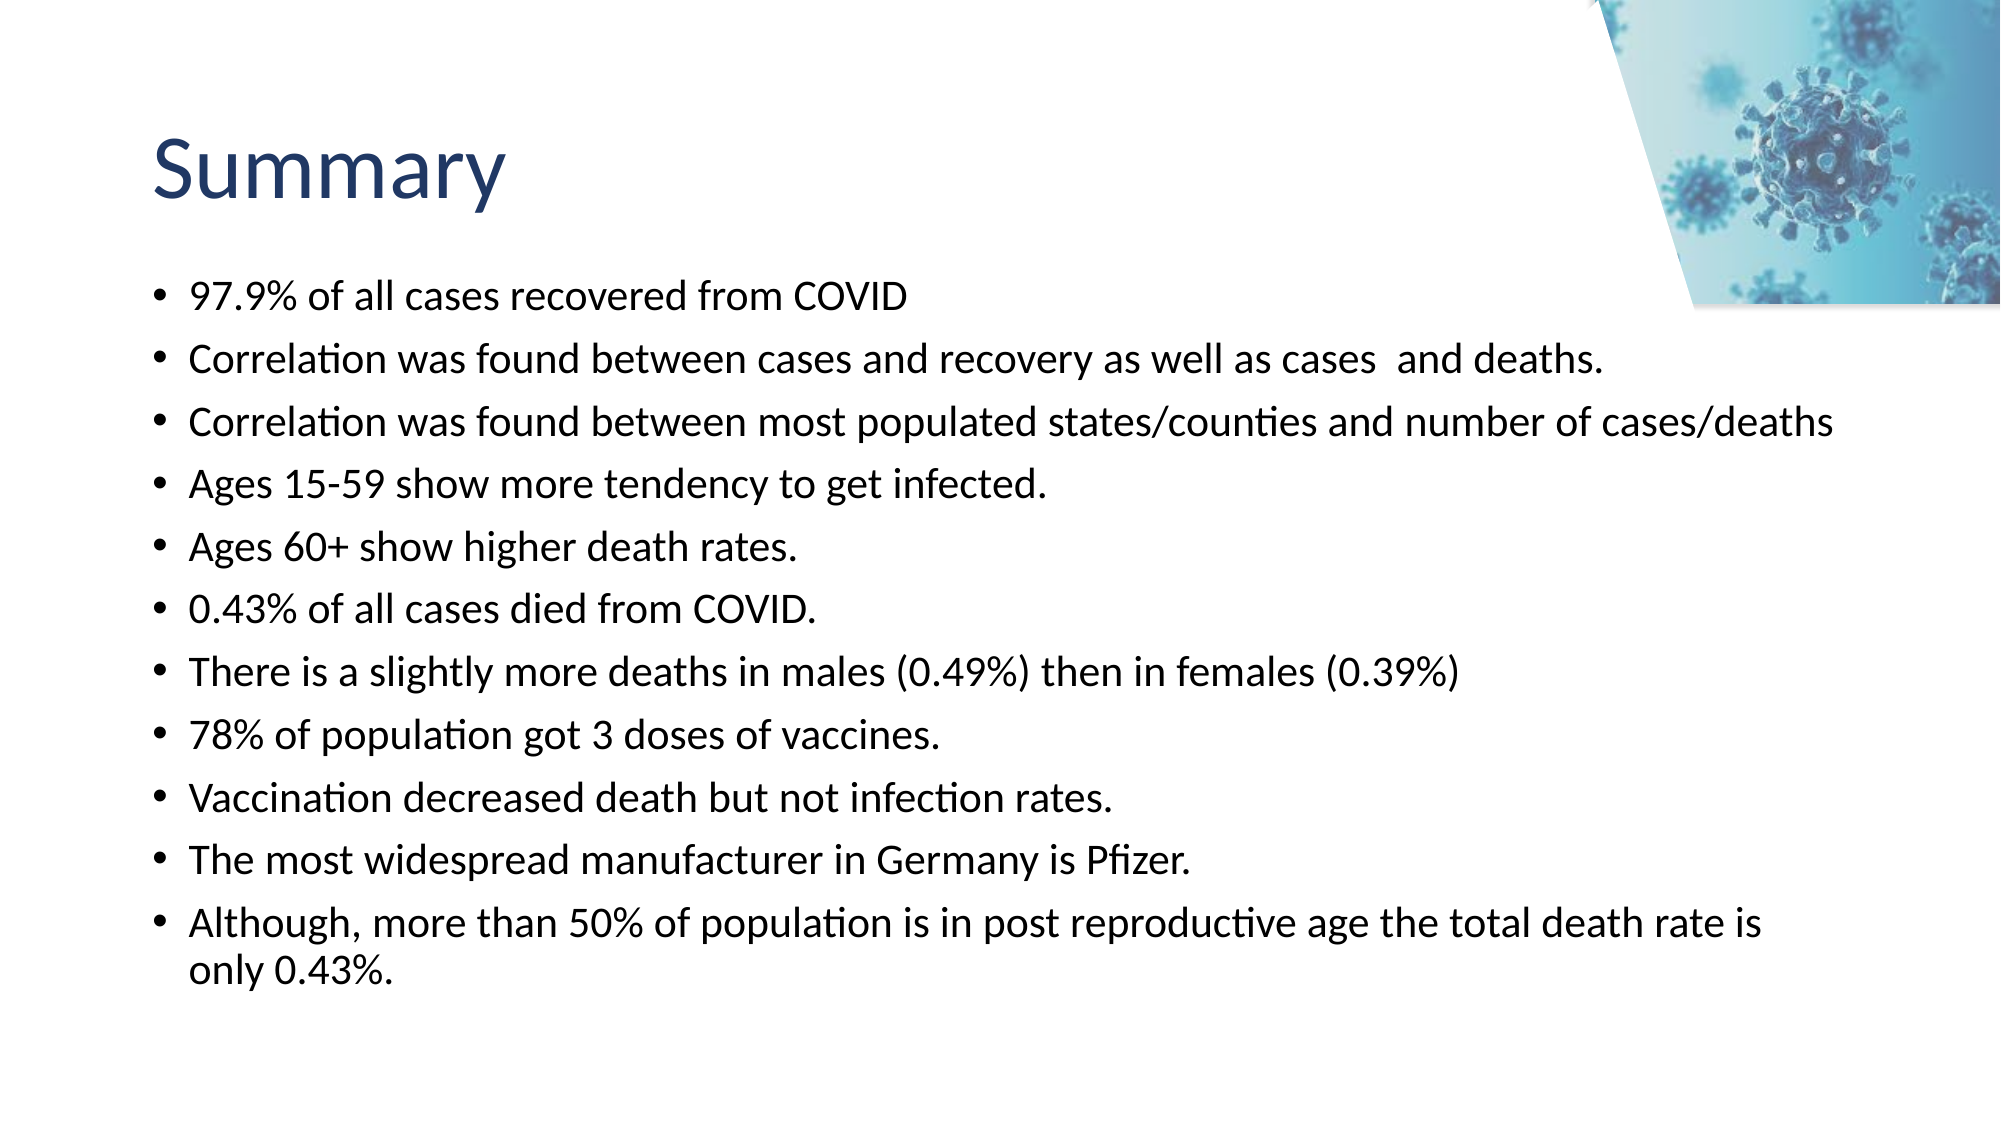

# Summary
97.9% of all cases recovered from COVID
Correlation was found between cases and recovery as well as cases  and deaths.
Correlation was found between most populated states/counties and number of cases/deaths
Ages 15-59 show more tendency to get infected.
Ages 60+ show higher death rates.
0.43% of all cases died from COVID.
There is a slightly more deaths in males (0.49%) then in females (0.39%)
78% of population got 3 doses of vaccines.
Vaccination decreased death but not infection rates.
The most widespread manufacturer in Germany is Pfizer.
Although, more than 50% of population is in post reproductive age the total death rate is only 0.43%.